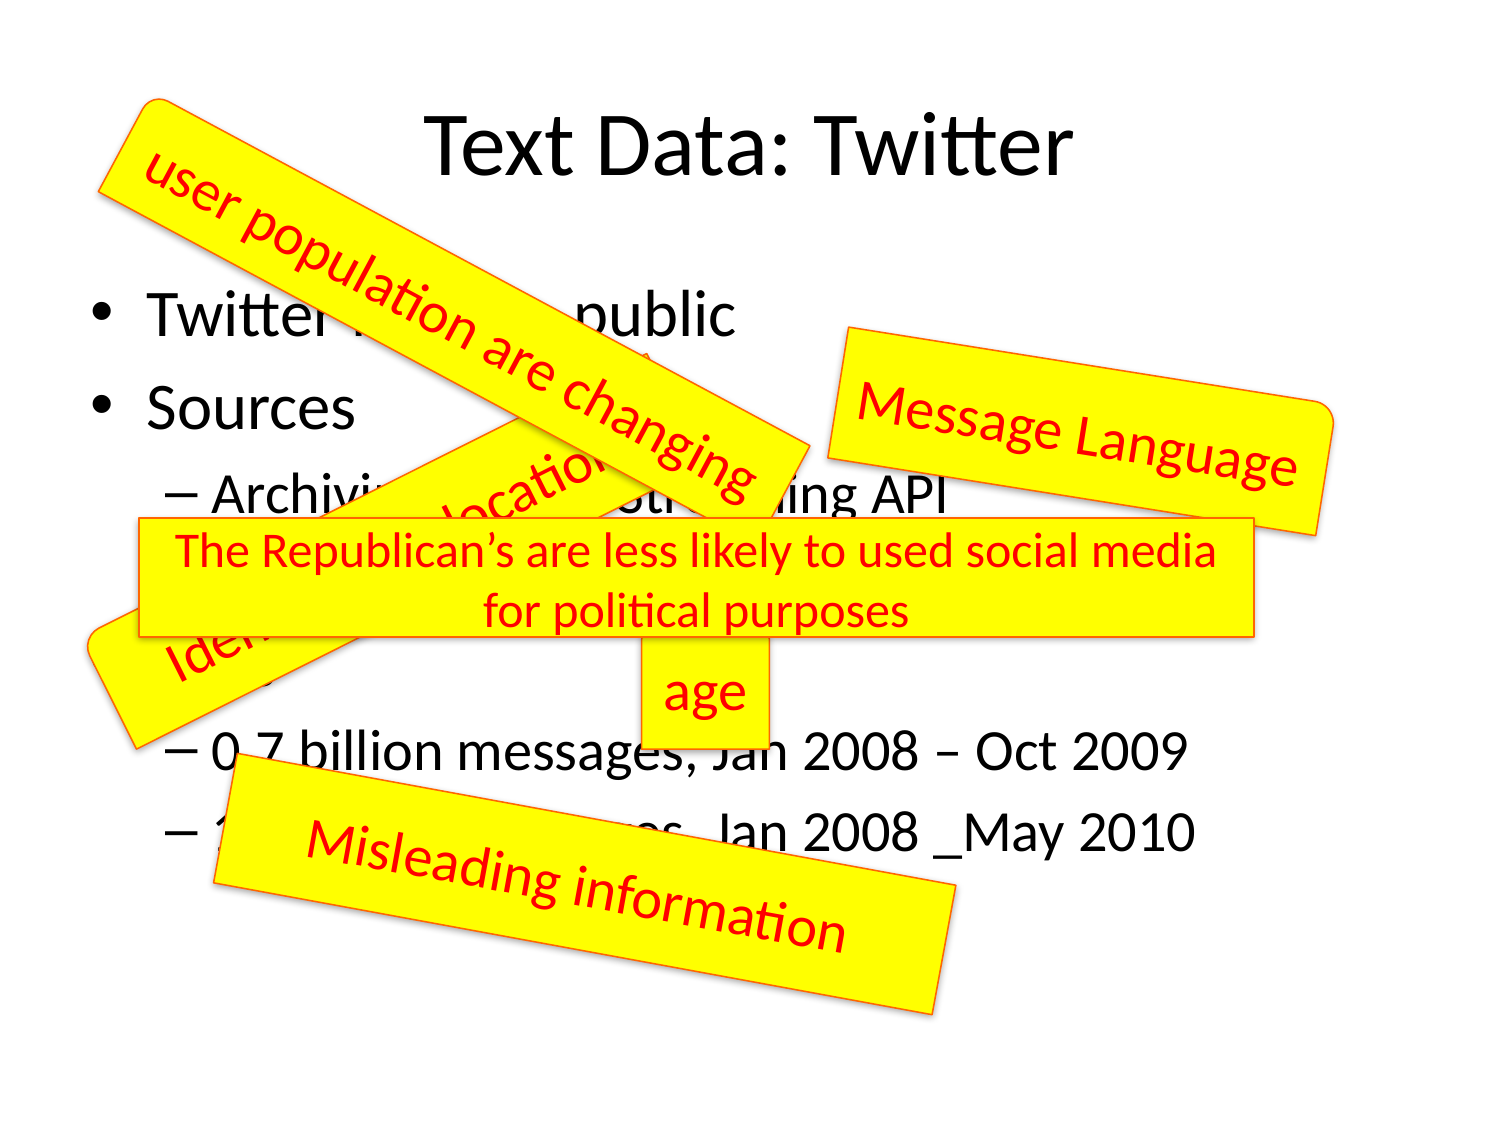

# Text Data: Twitter
Twitter is large, public
Sources
Archiving twitter Streaming API
Scrape of earlier messages via API
Sizes
0.7 billion messages, Jan 2008 – Oct 2009
1.5 billion messages, Jan 2008 _May 2010
user population are changing
Message Language
Identify user location
The Republican’s are less likely to used social media for political purposes
age
Misleading information